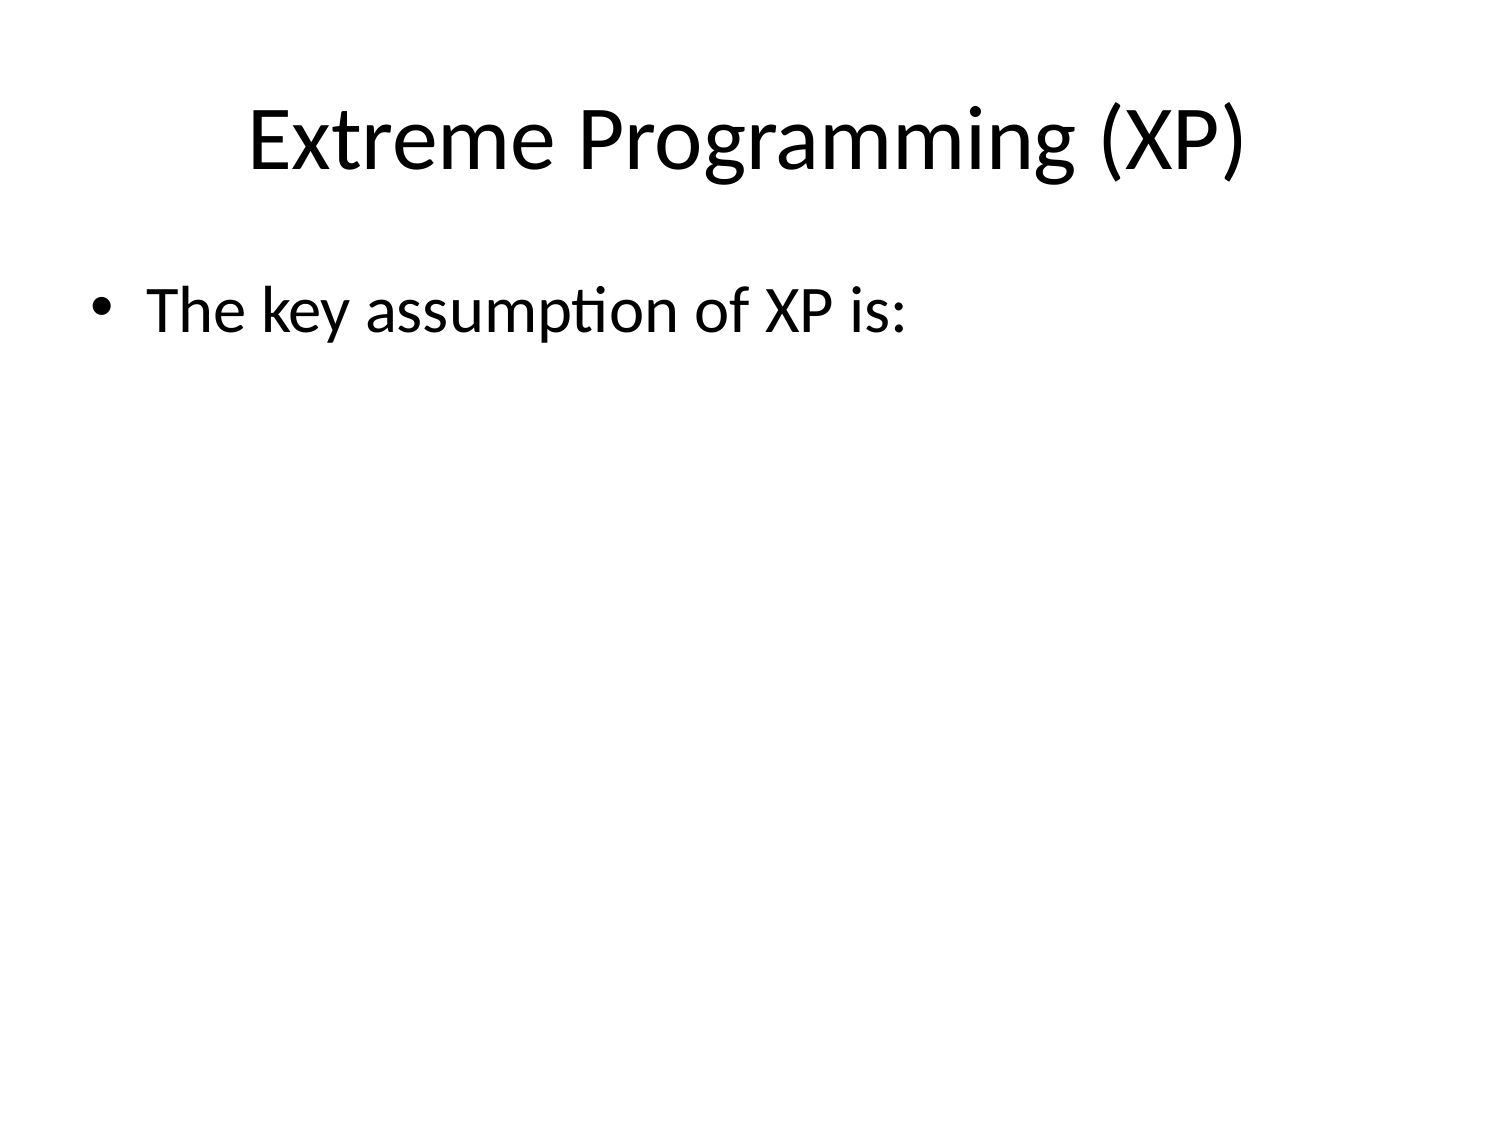

# Extreme Programming (XP)
The key assumption of XP is: